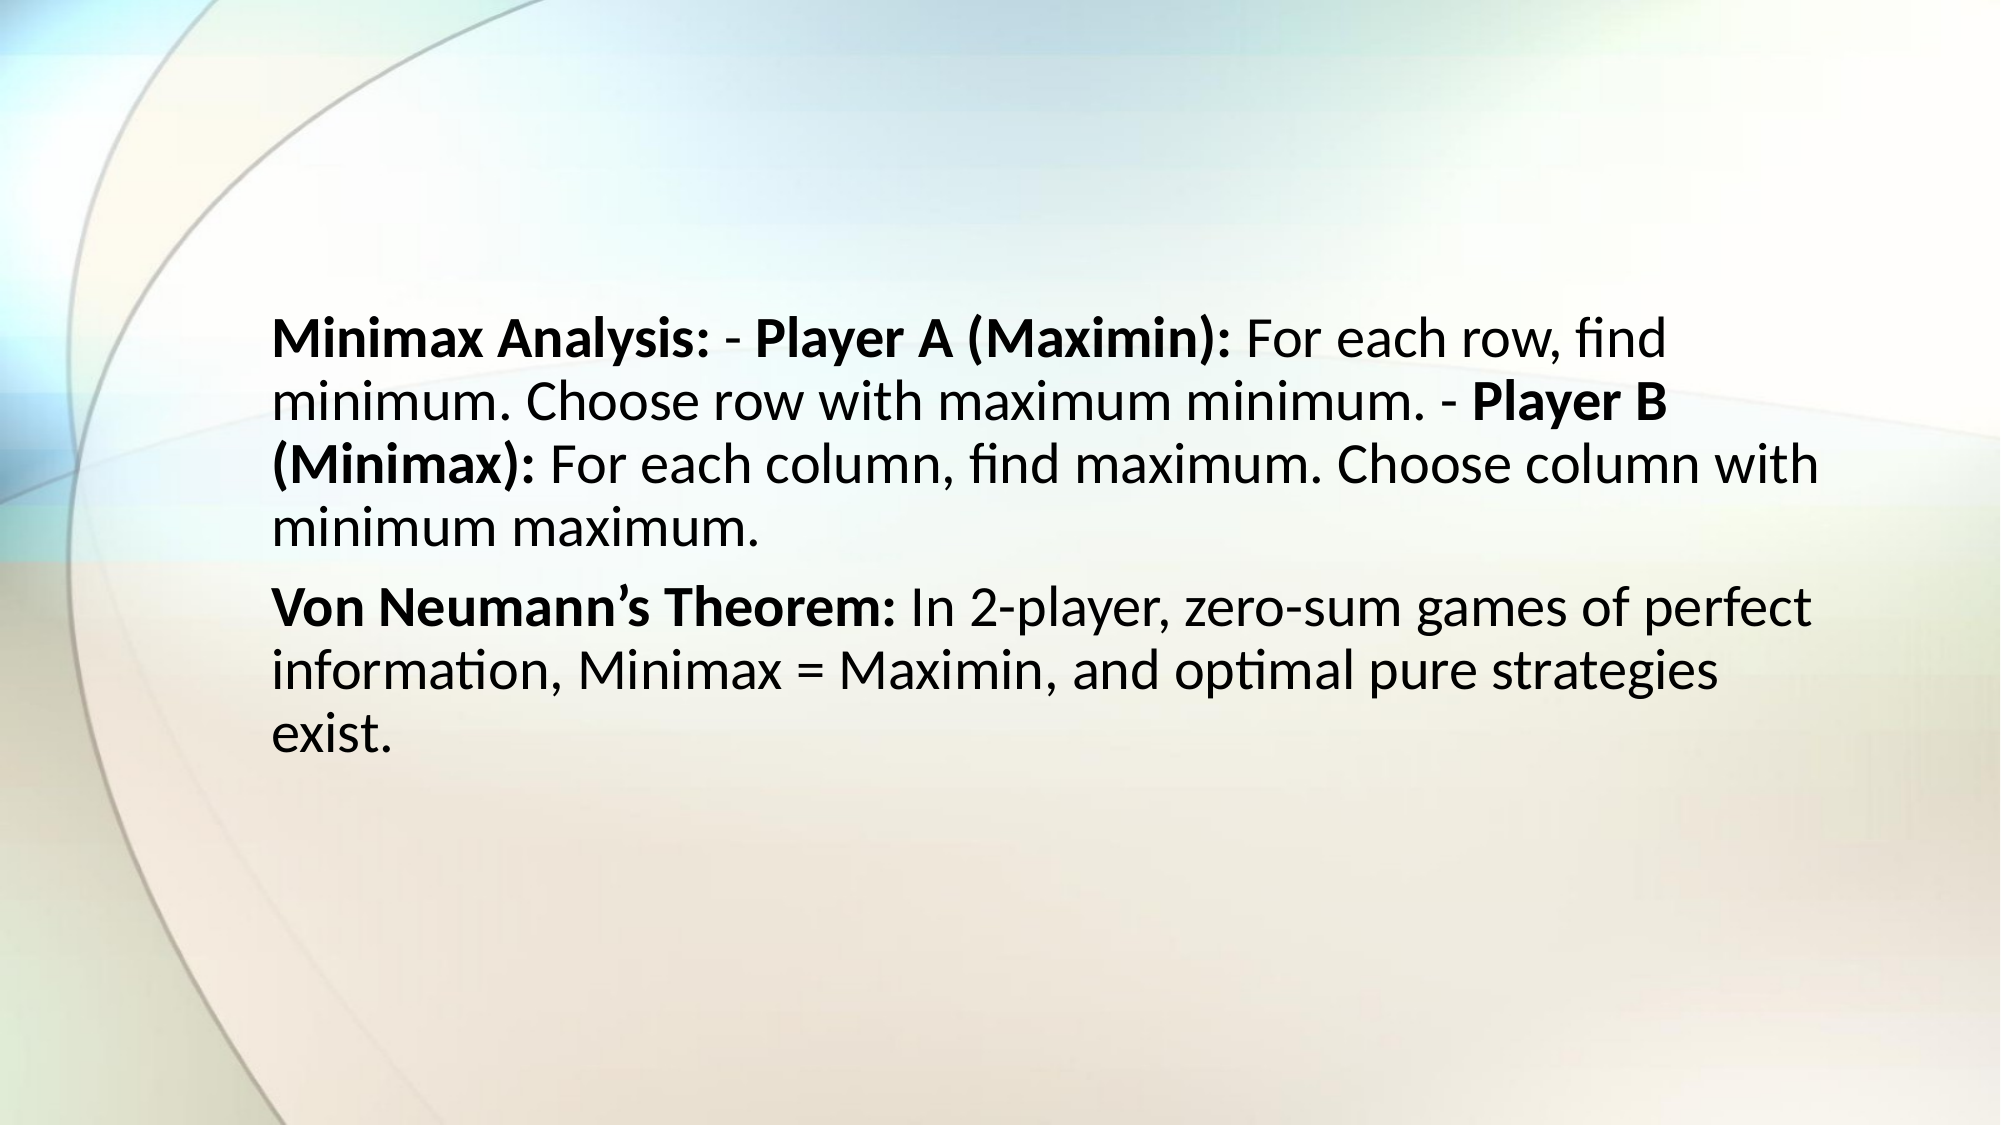

Minimax Analysis: - Player A (Maximin): For each row, find minimum. Choose row with maximum minimum. - Player B (Minimax): For each column, find maximum. Choose column with minimum maximum.
Von Neumann’s Theorem: In 2-player, zero-sum games of perfect information, Minimax = Maximin, and optimal pure strategies exist.